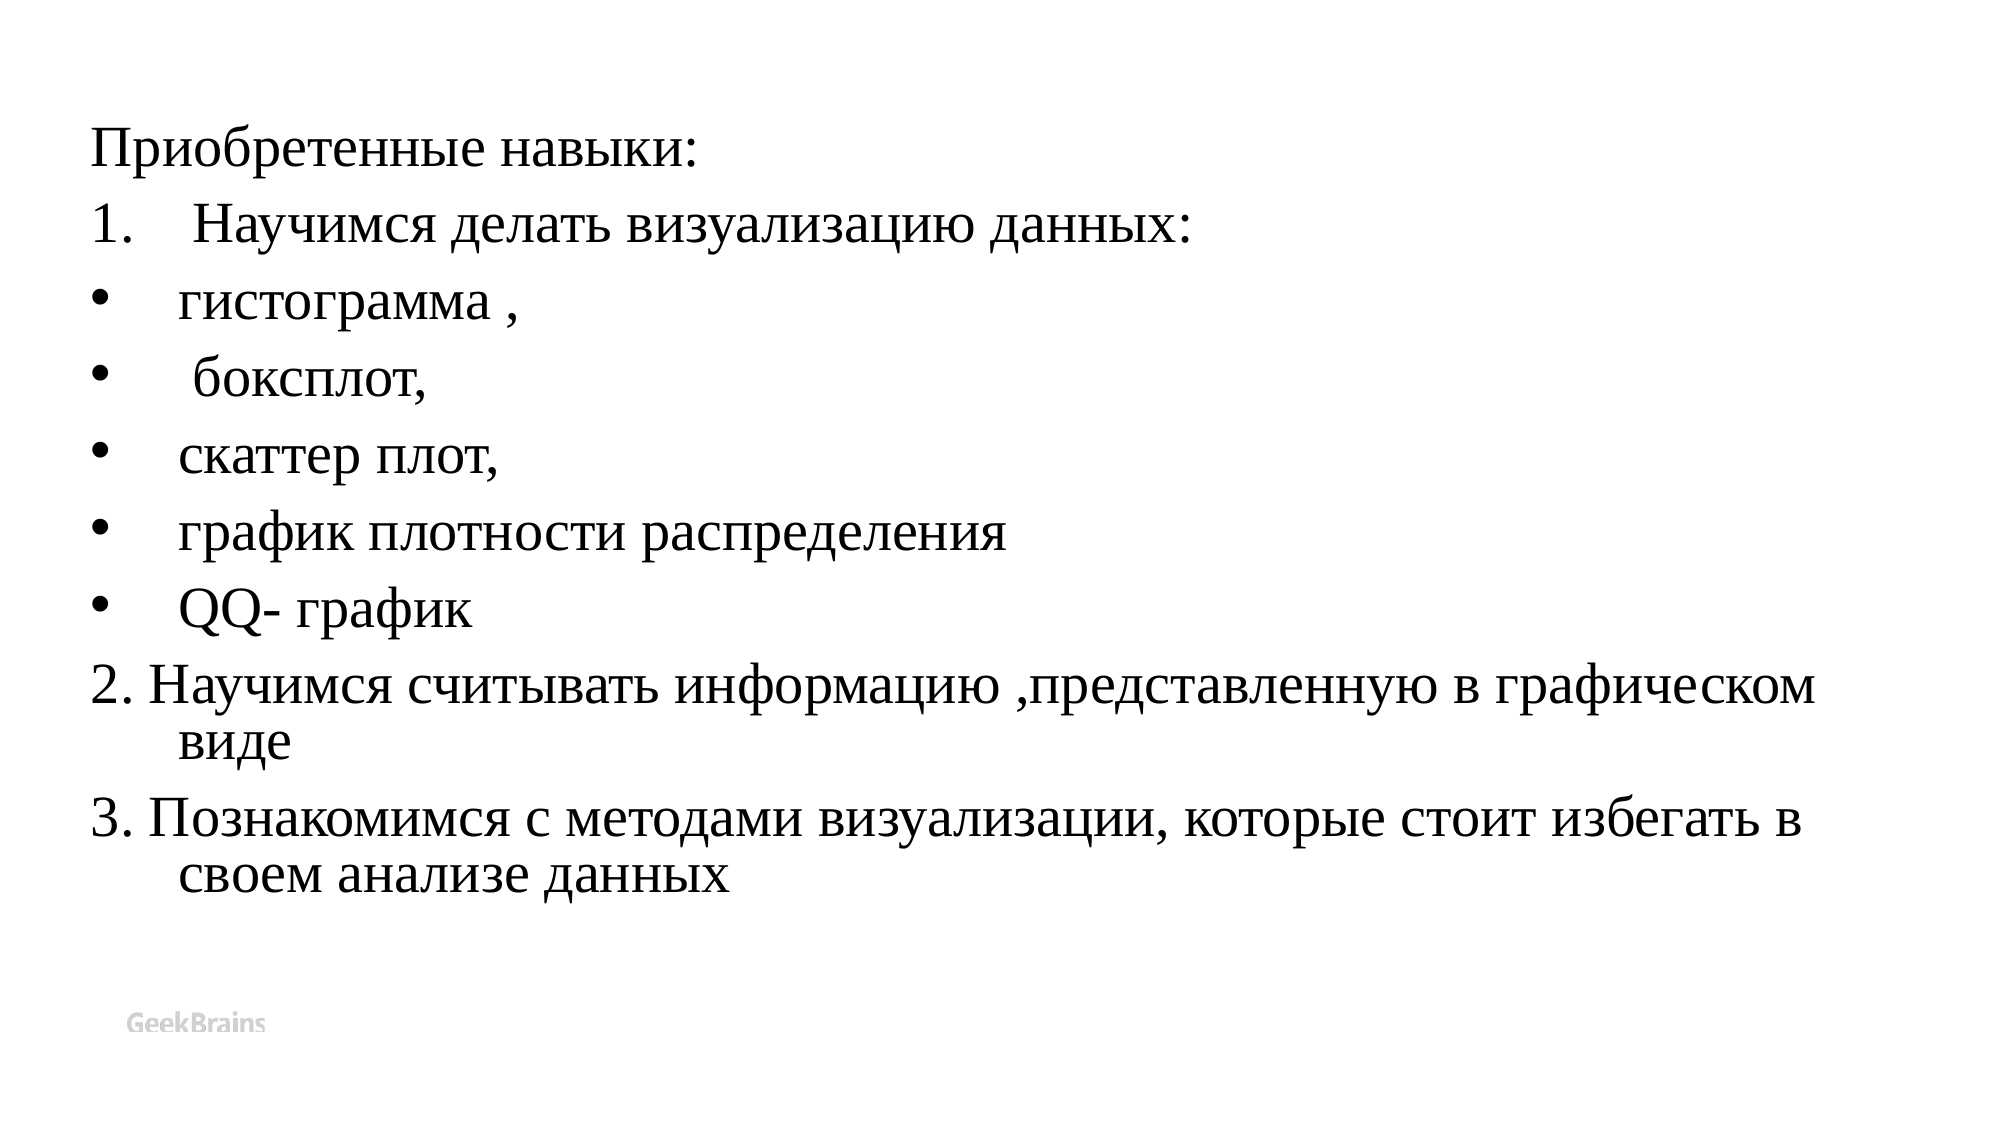

Приобретенные навыки:
 Научимся делать визуализацию данных:
гистограмма ,
 боксплот,
скаттер плот,
график плотности распределения
QQ- график
2. Научимся считывать информацию ,представленную в графическом виде
3. Познакомимся с методами визуализации, которые стоит избегать в своем анализе данных